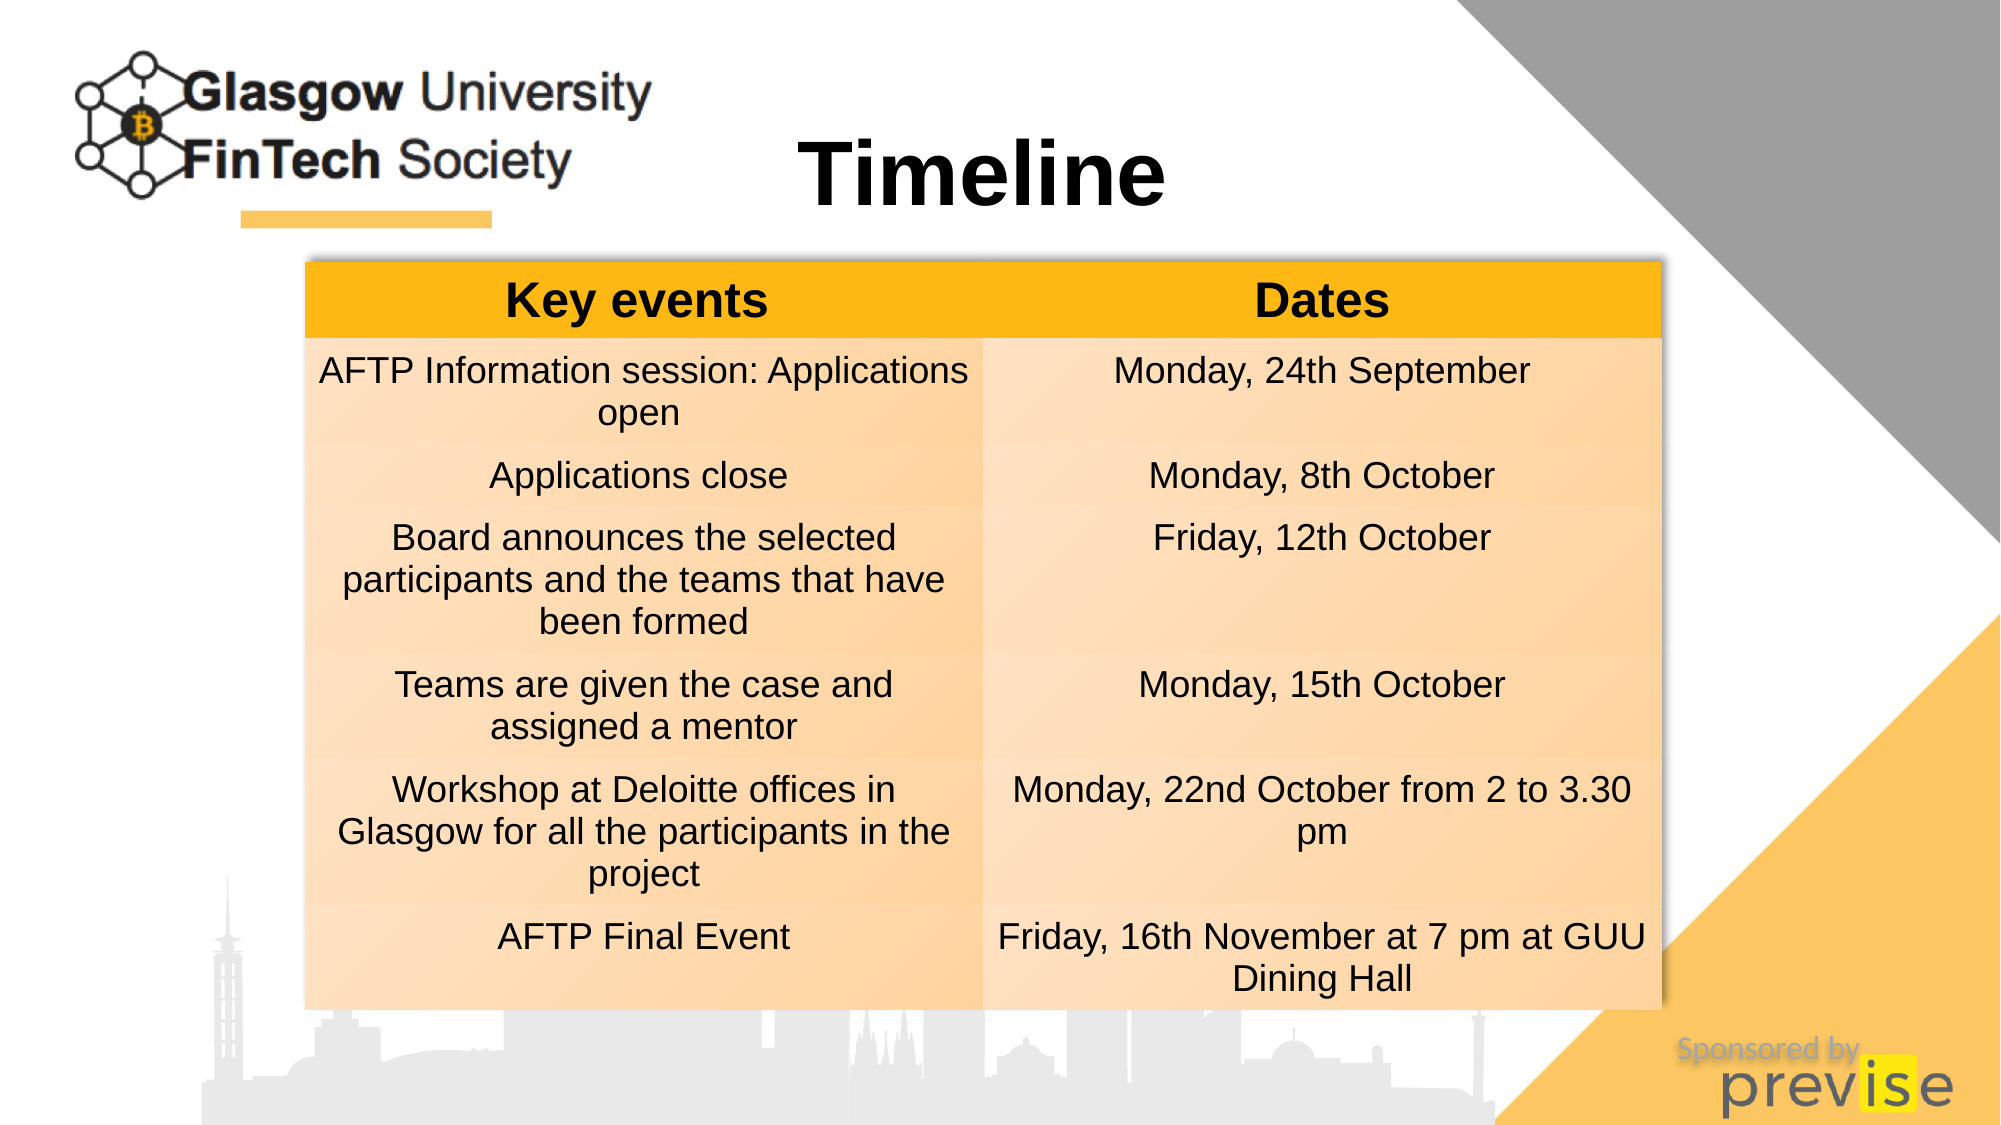

# Timeline
| Key events | Dates |
| --- | --- |
| AFTP Information session: Applications open | Monday, 24th September |
| Applications close | Monday, 8th October |
| Board announces the selected participants and the teams that have been formed | Friday, 12th October |
| Teams are given the case and assigned a mentor | Monday, 15th October |
| Workshop at Deloitte offices in Glasgow for all the participants in the project | Monday, 22nd October from 2 to 3.30 pm |
| AFTP Final Event | Friday, 16th November at 7 pm at GUU Dining Hall |